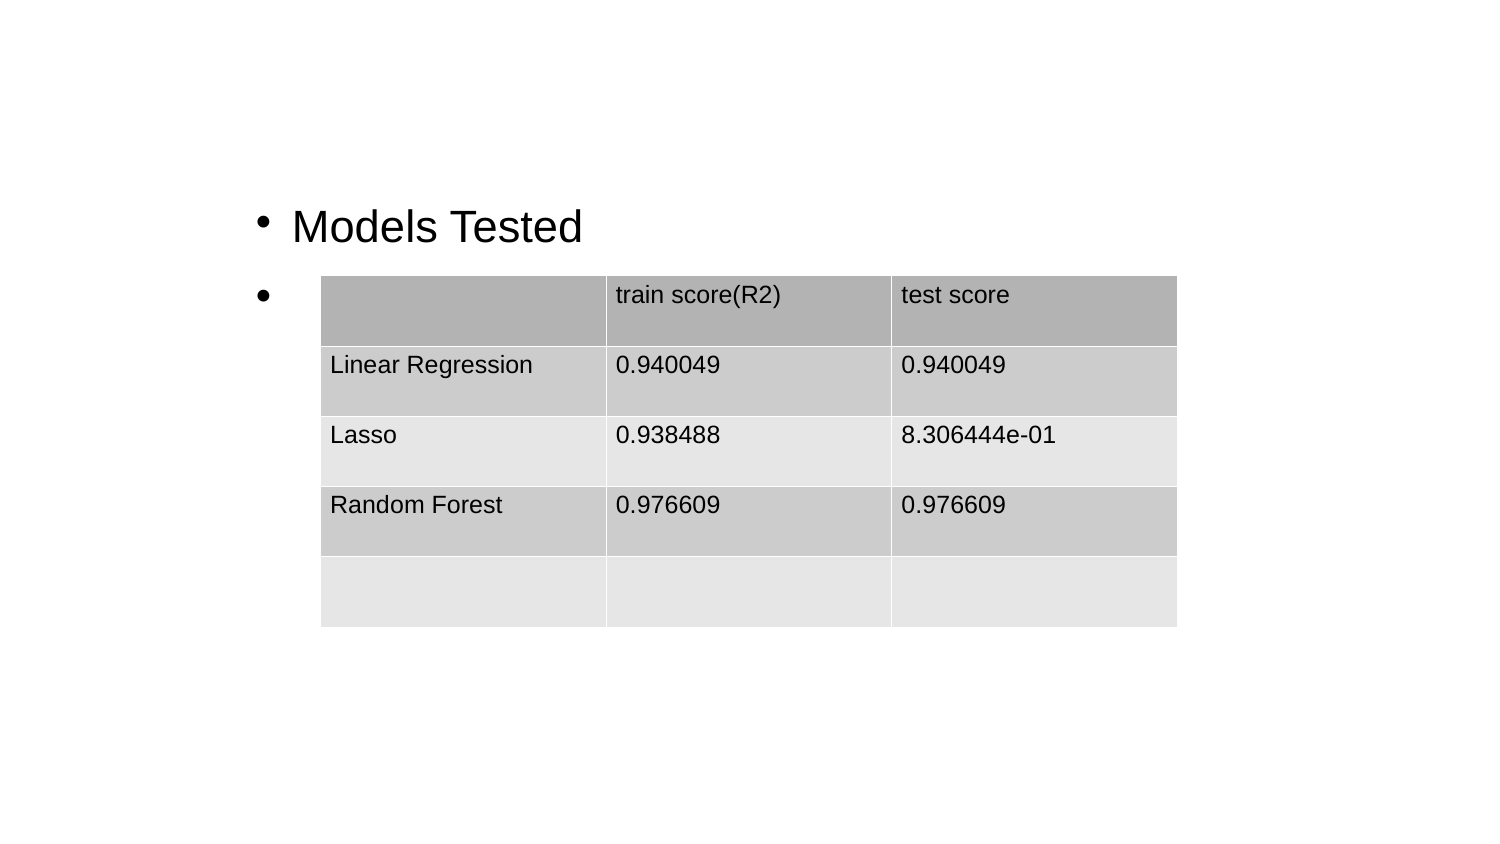

Models Tested

|  | train score(R2) | test score |
| --- | --- | --- |
| Linear Regression | 0.940049 | 0.940049 |
| Lasso | 0.938488 | 8.306444e-01 |
| Random Forest | 0.976609 | 0.976609 |
|  |  |  |